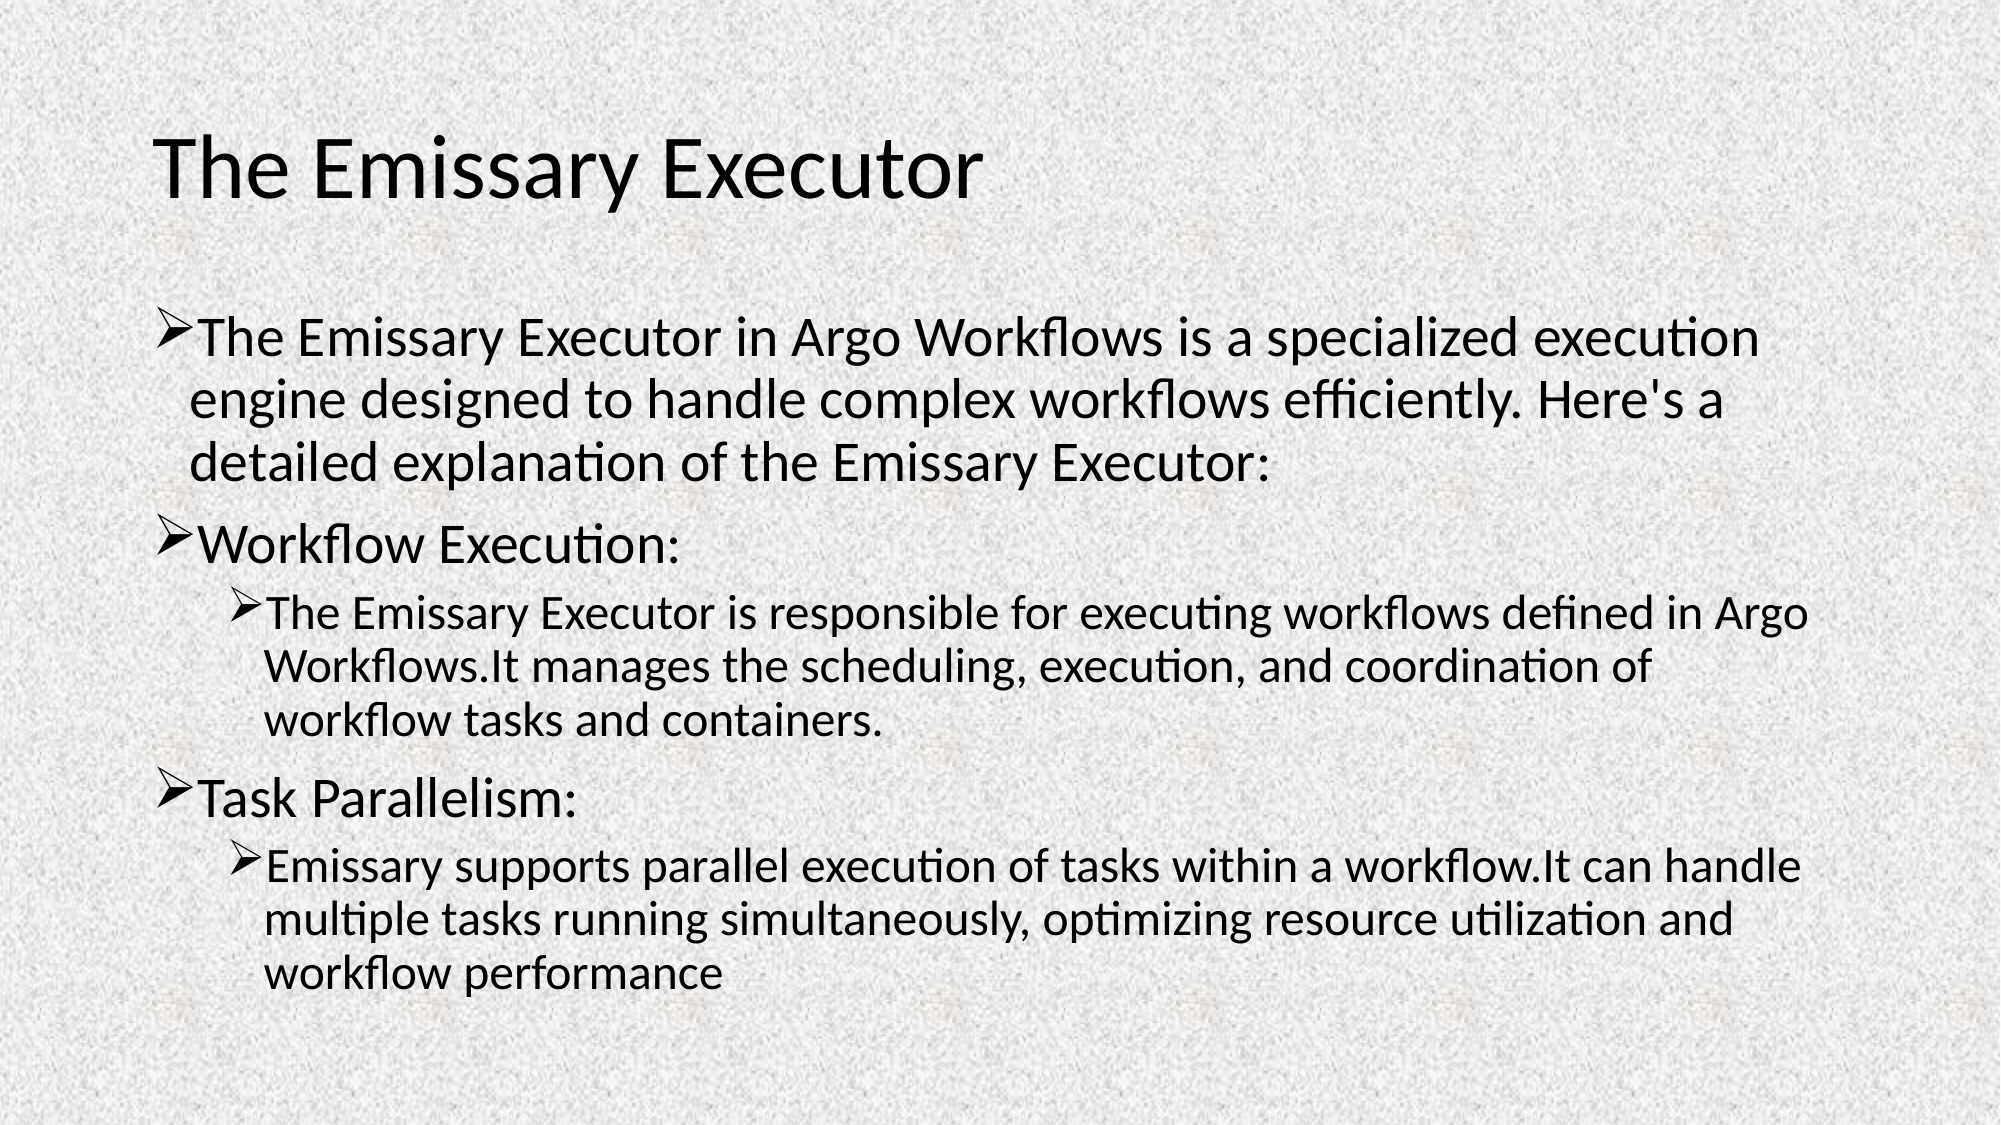

# The Emissary Executor
The Emissary Executor in Argo Workflows is a specialized execution engine designed to handle complex workflows efficiently. Here's a detailed explanation of the Emissary Executor:
Workflow Execution:
The Emissary Executor is responsible for executing workflows defined in Argo Workflows.It manages the scheduling, execution, and coordination of workflow tasks and containers.
Task Parallelism:
Emissary supports parallel execution of tasks within a workflow.It can handle multiple tasks running simultaneously, optimizing resource utilization and workflow performance